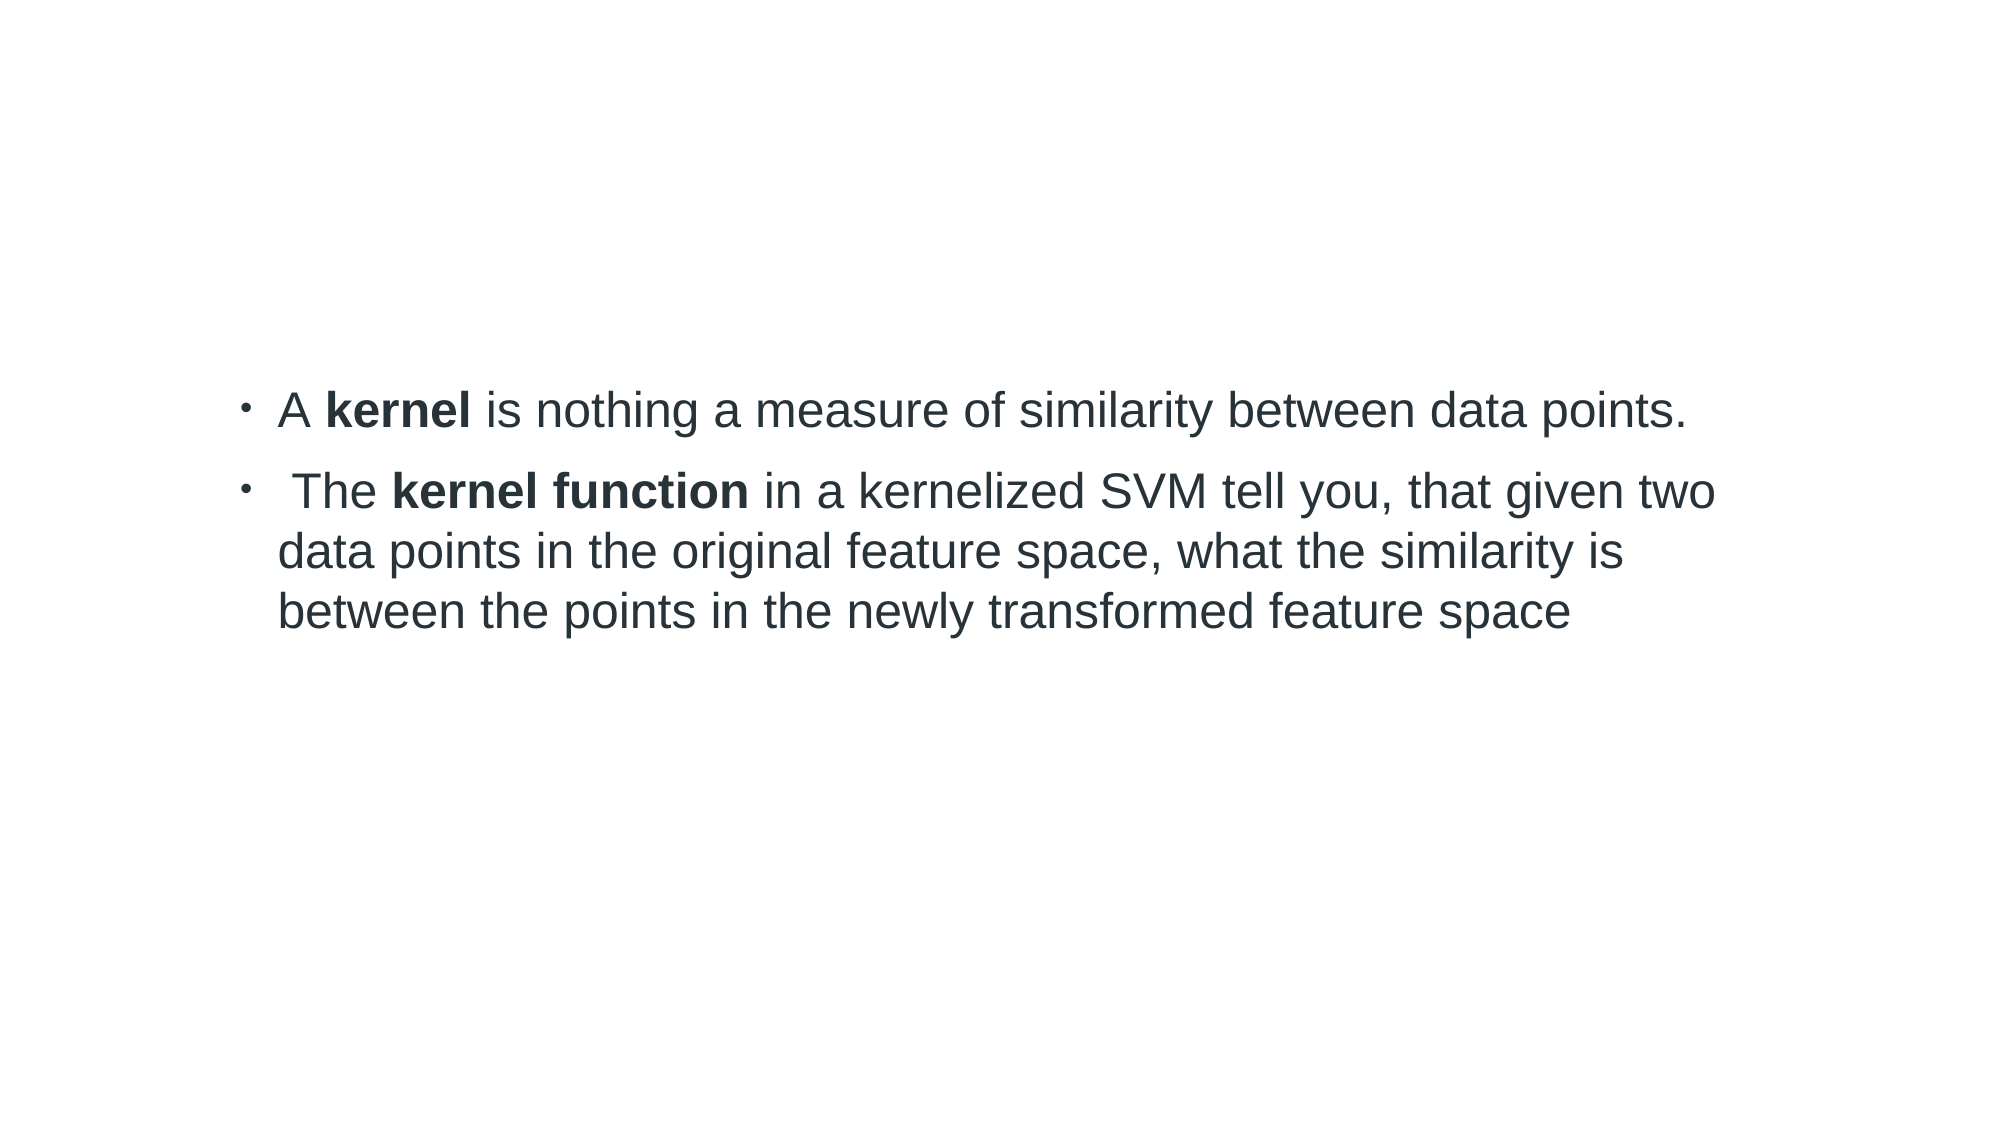

#
A kernel is nothing a measure of similarity between data points.
 The kernel function in a kernelized SVM tell you, that given two data points in the original feature space, what the similarity is between the points in the newly transformed feature space